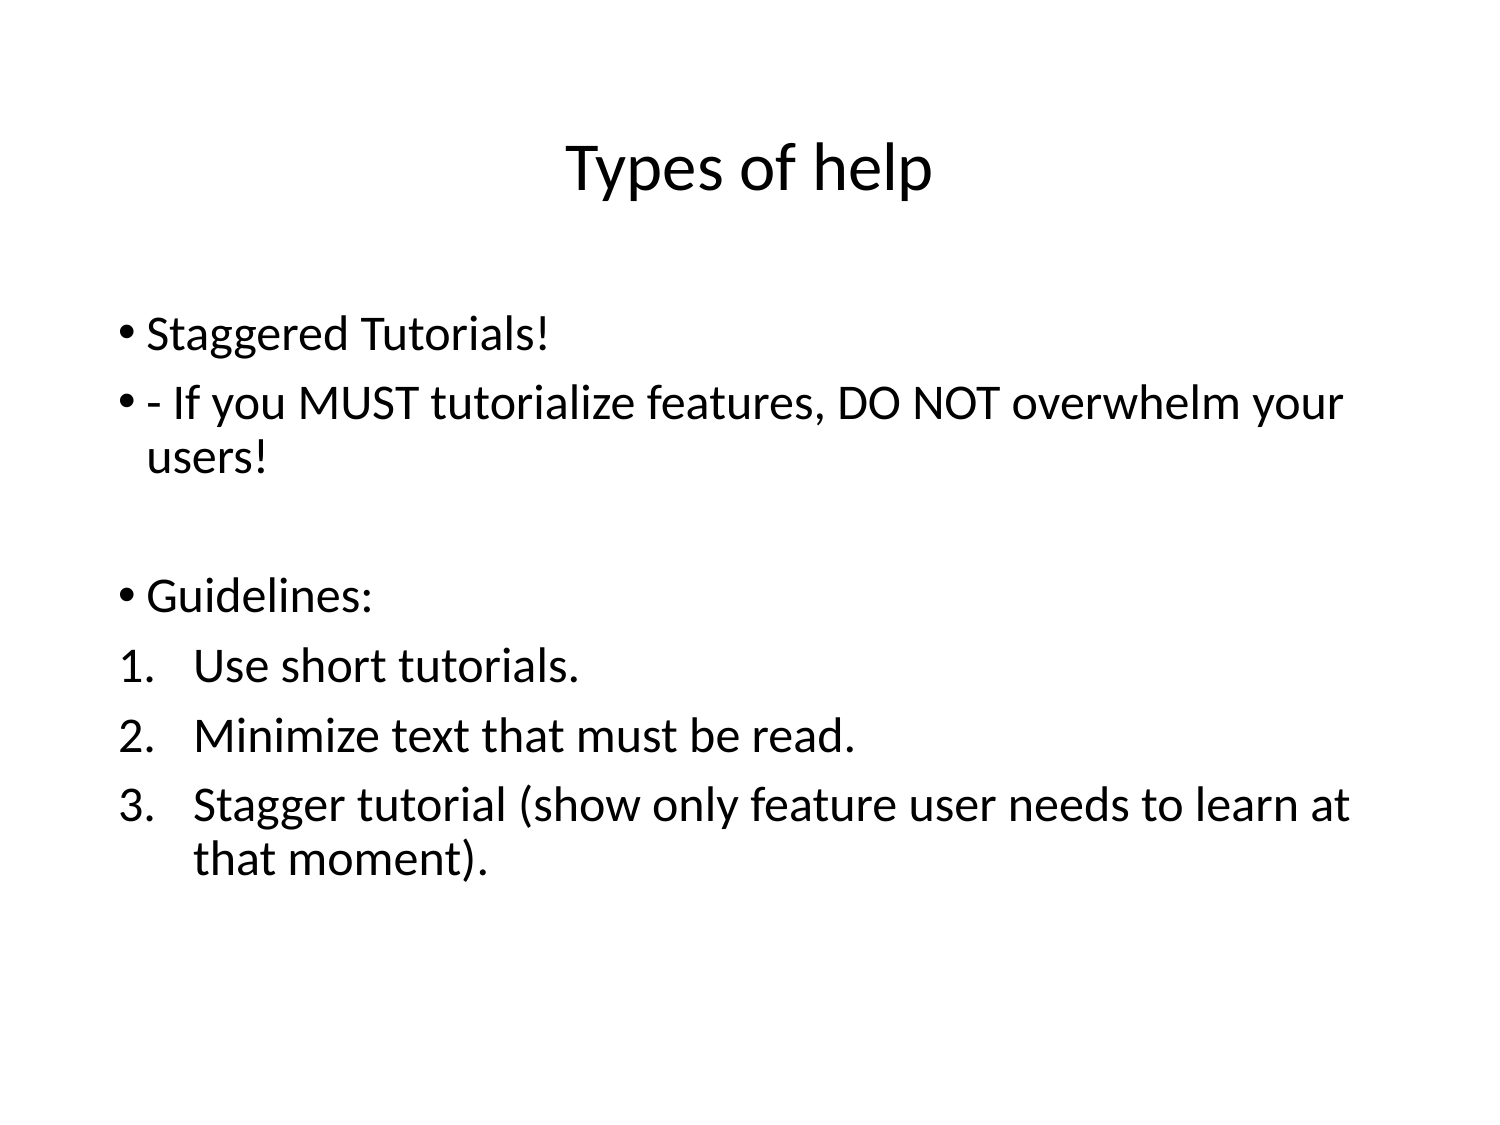

# Types of help
Staggered Tutorials!
- If you MUST tutorialize features, DO NOT overwhelm your users!

Guidelines:
Use short tutorials.
Minimize text that must be read.
Stagger tutorial (show only feature user needs to learn at that moment).